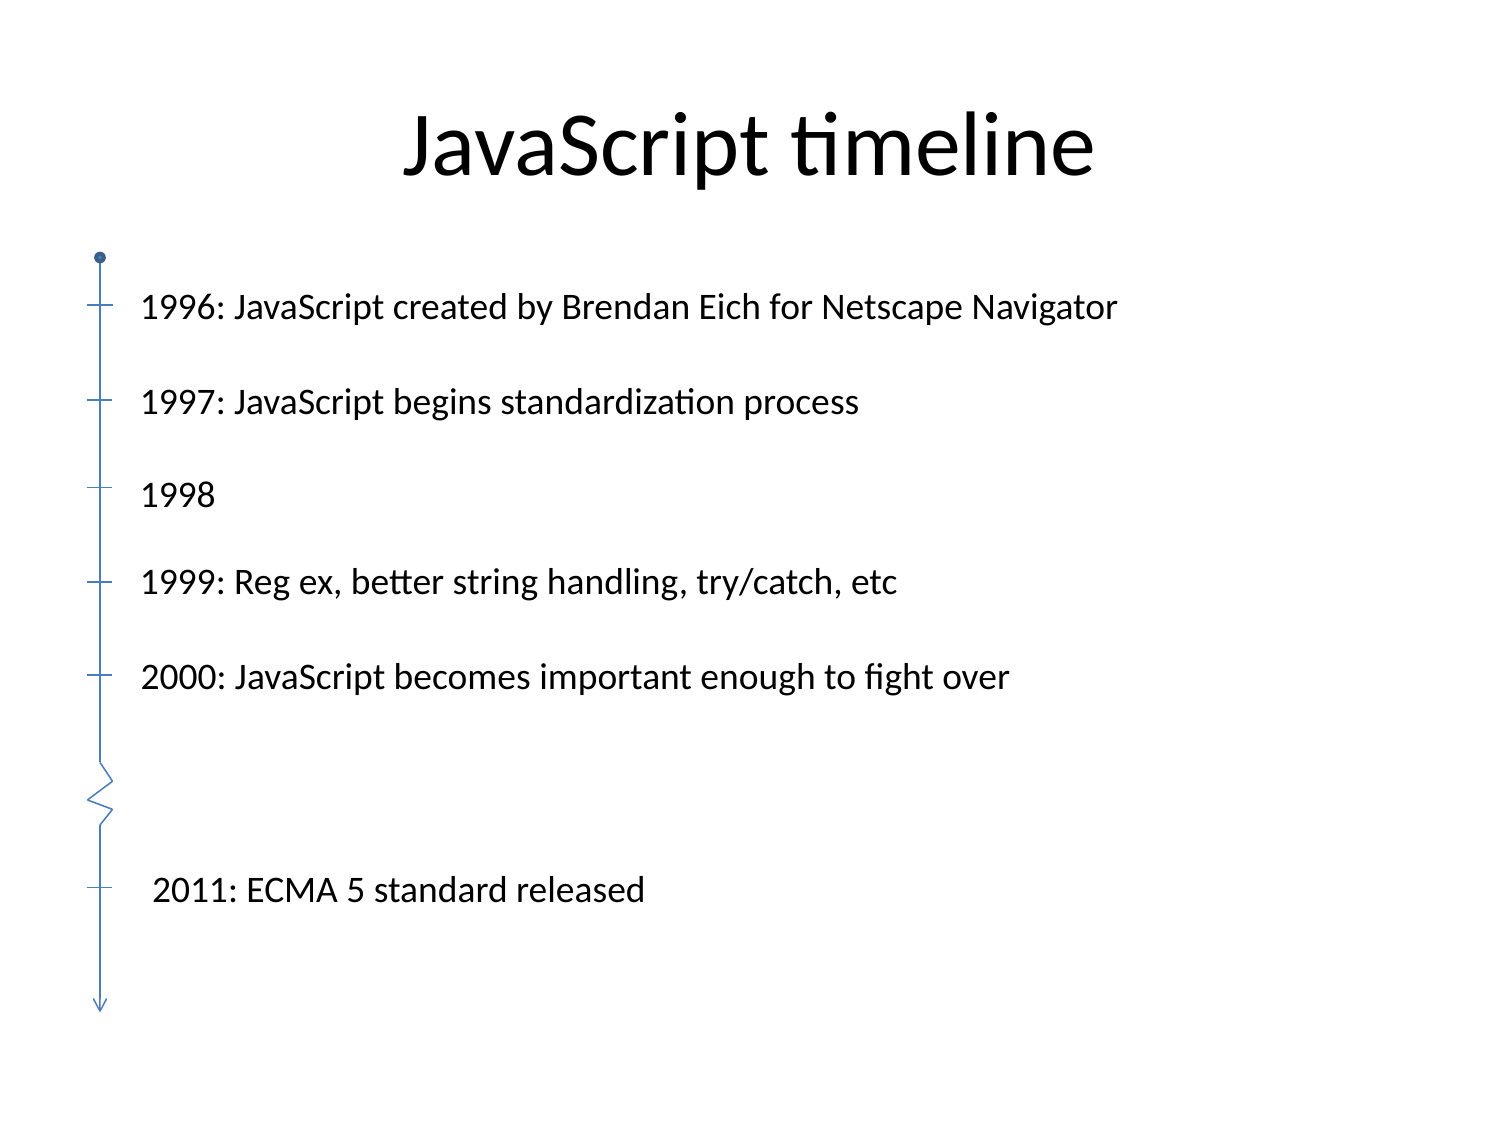

# JavaScript timeline

1996: JavaScript created by Brendan Eich for Netscape Navigator
1997: JavaScript begins standardization process
1998
1999: Reg ex, better string handling, try/catch, etc
2000: JavaScript becomes important enough to fight over
2011: ECMA 5 standard released